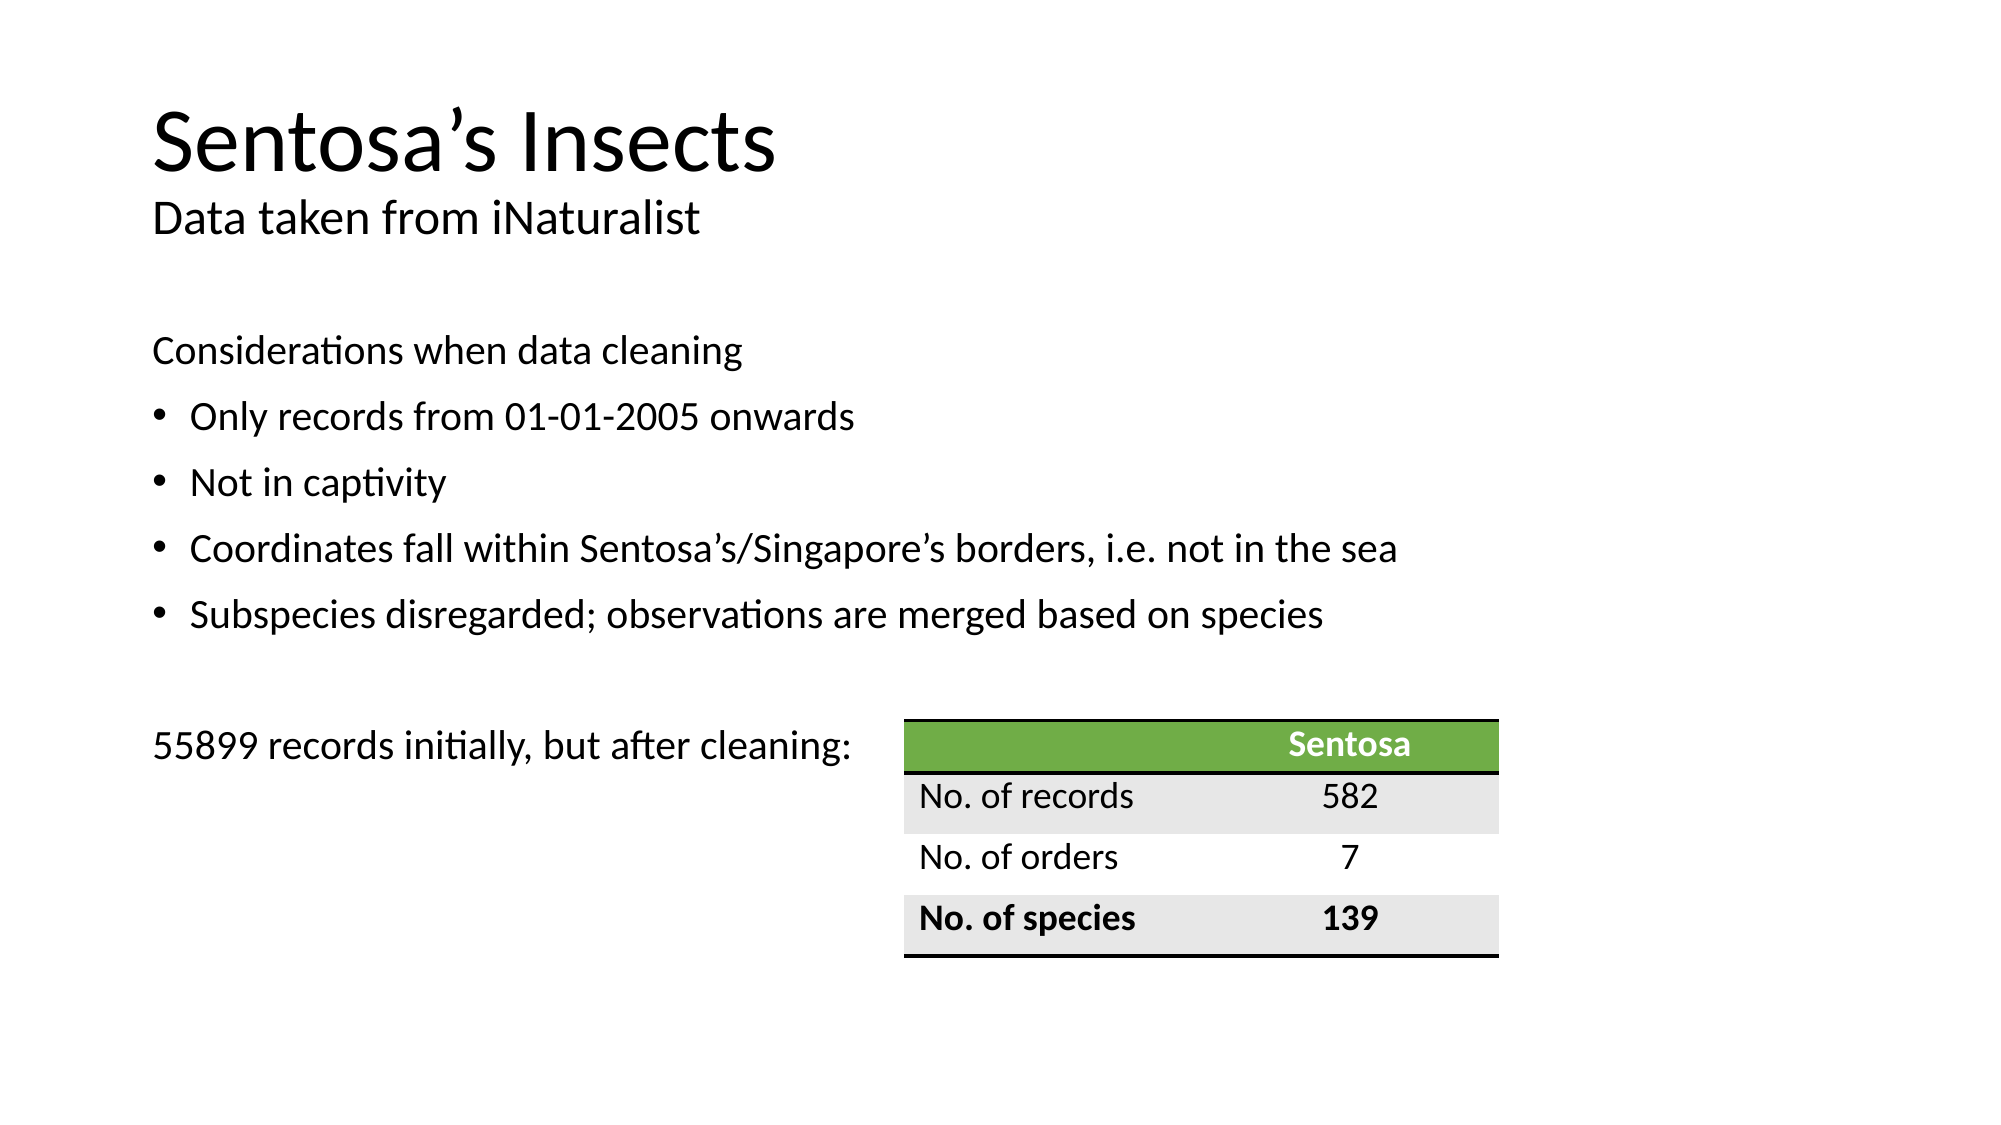

# Sentosa’s Insects Data taken from iNaturalist
Considerations when data cleaning
Only records from 01-01-2005 onwards
Not in captivity
Coordinates fall within Sentosa’s/Singapore’s borders, i.e. not in the sea
Subspecies disregarded; observations are merged based on species

55899 records initially, but after cleaning:
|  | Sentosa |
| --- | --- |
| No. of records | 582 |
| No. of orders | 7 |
| No. of species | 139 |